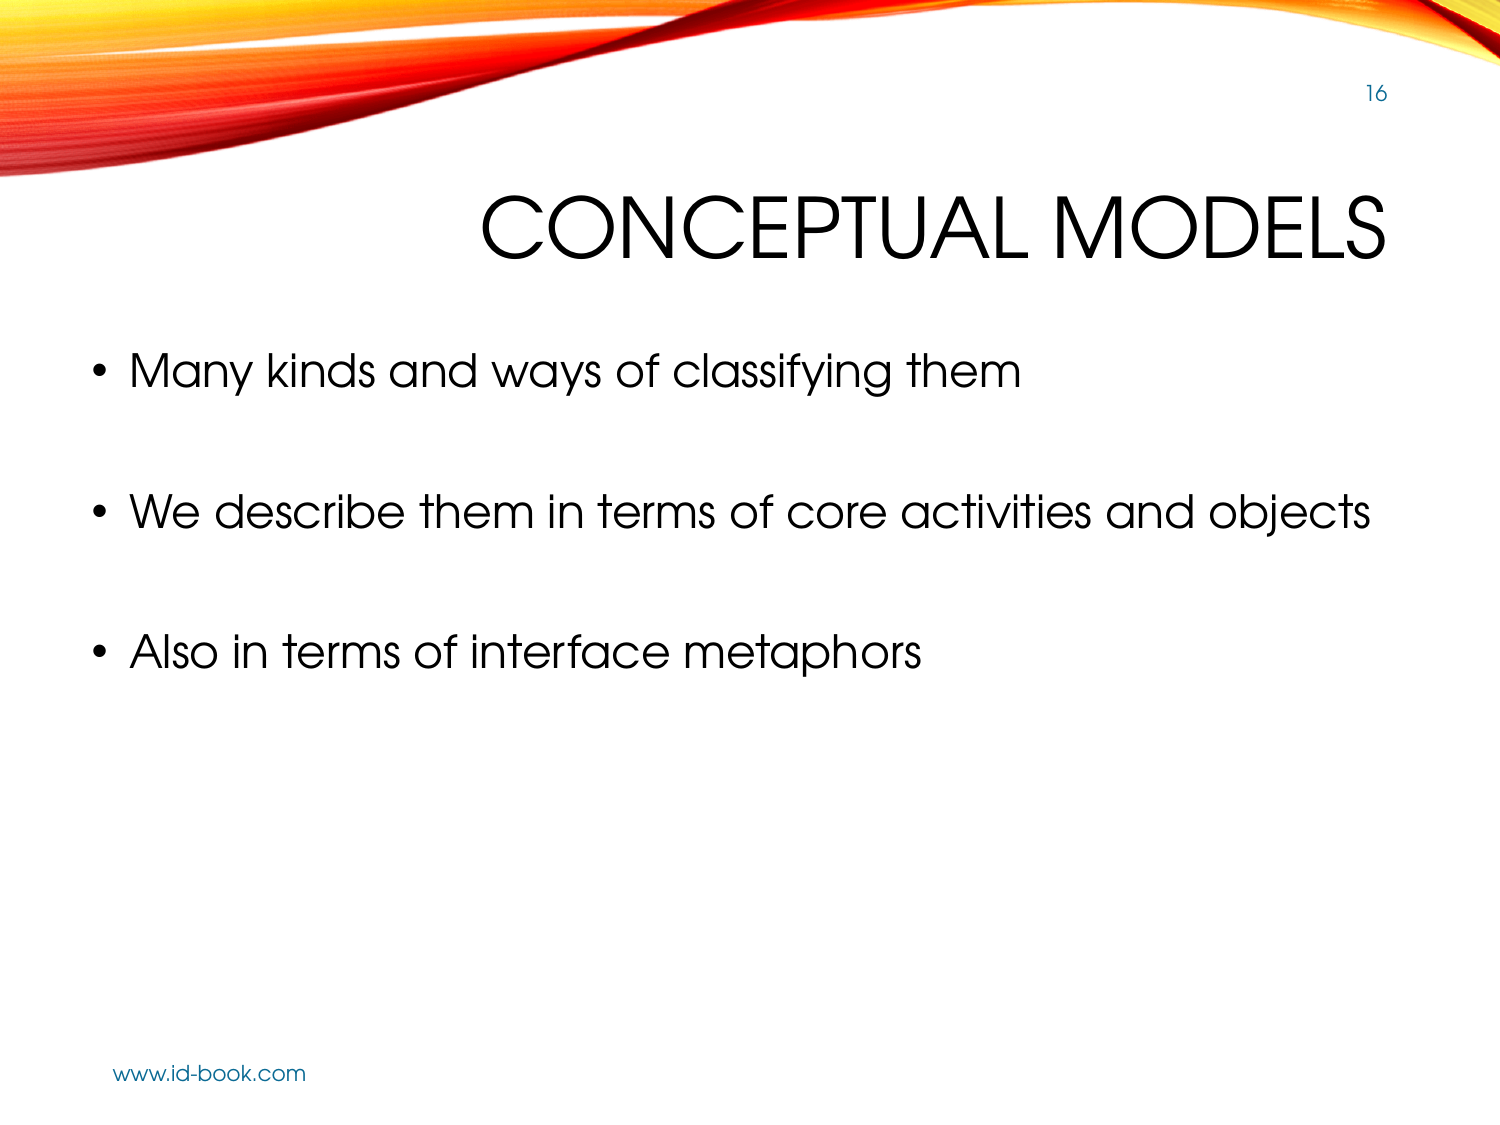

Conceptual models
16
Many kinds and ways of classifying them

We describe them in terms of core activities and objects

Also in terms of interface metaphors
www.id-book.com